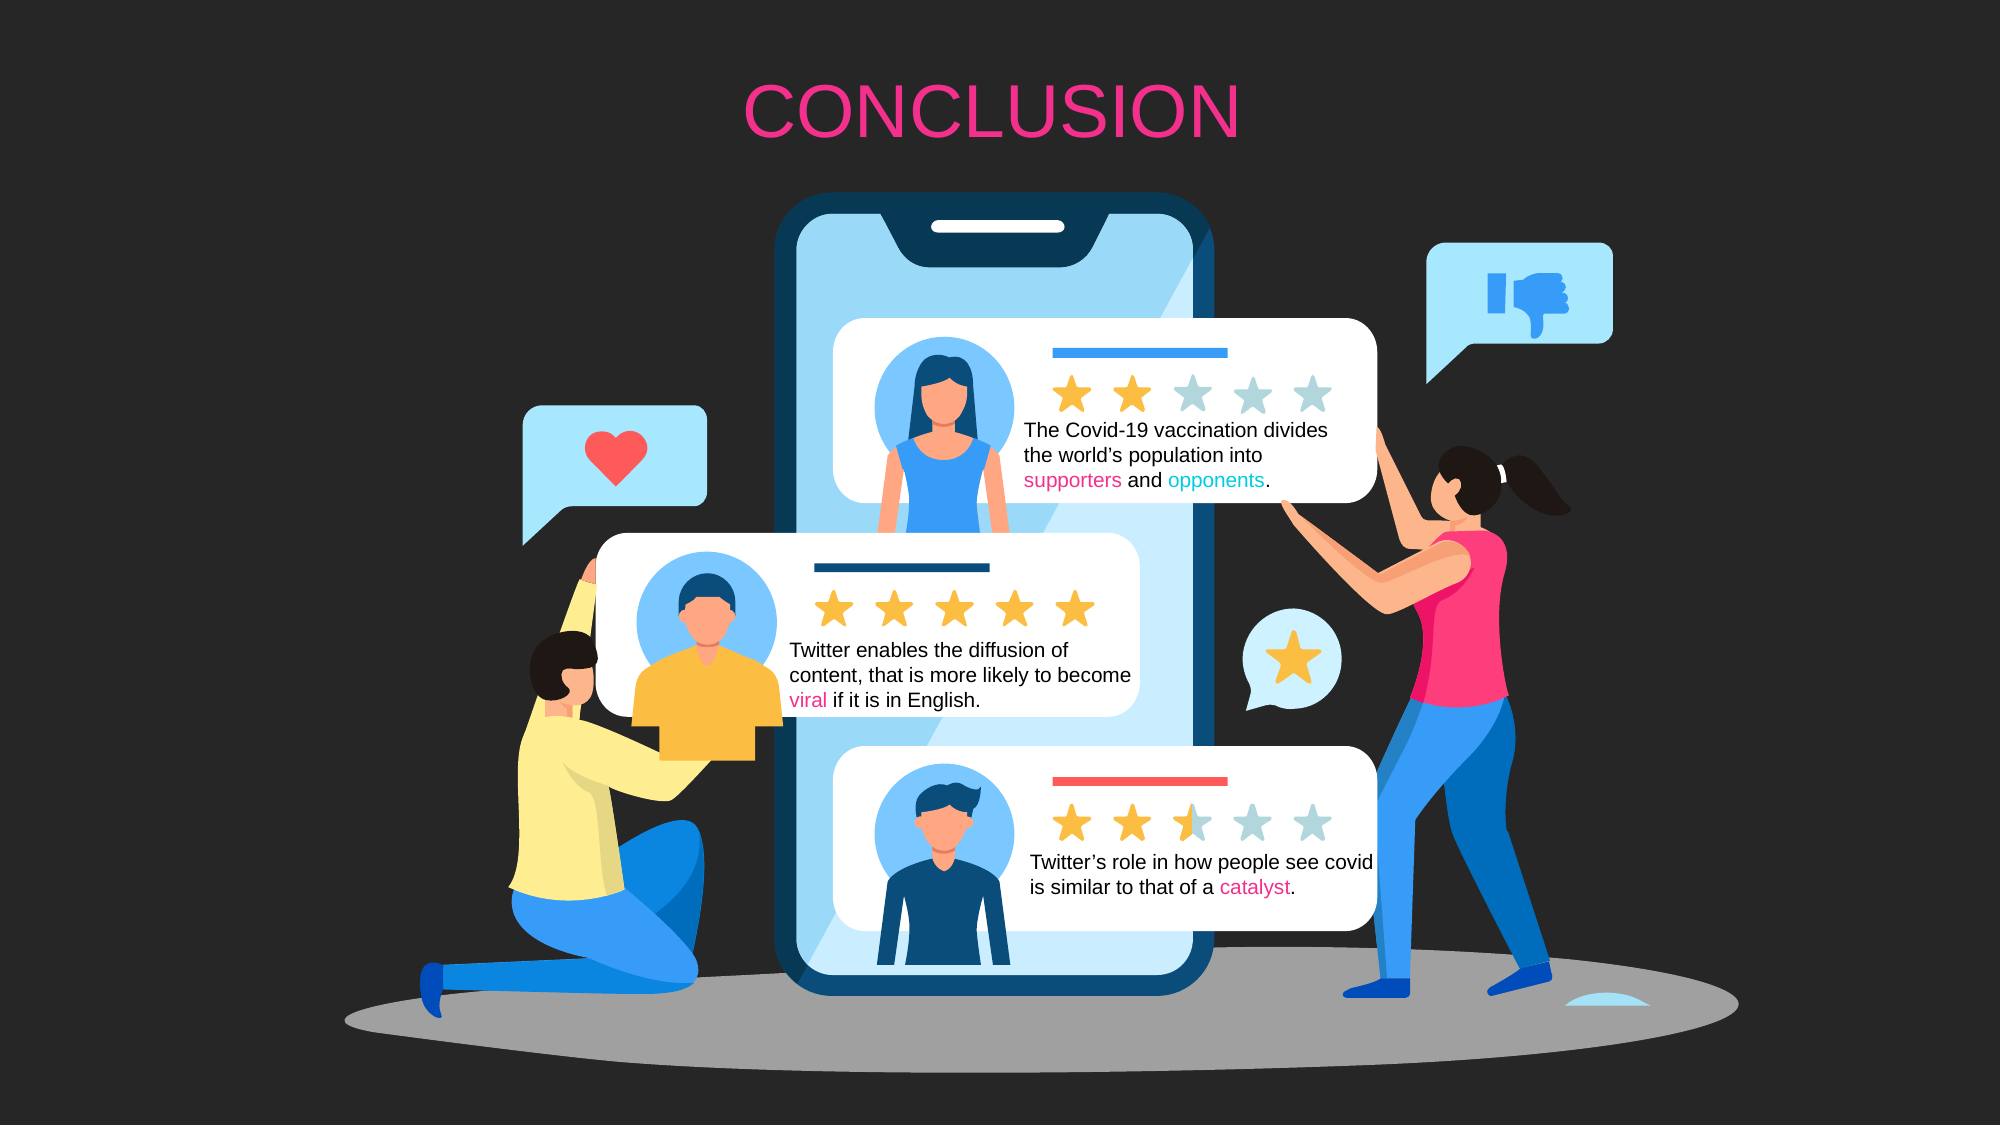

CONCLUSION

The Covid-19 vaccination divides the world’s population into supporters and opponents.
Twitter enables the diffusion of content, that is more likely to become viral if it is in English.
Twitter’s role in how people see covid is similar to that of a catalyst.